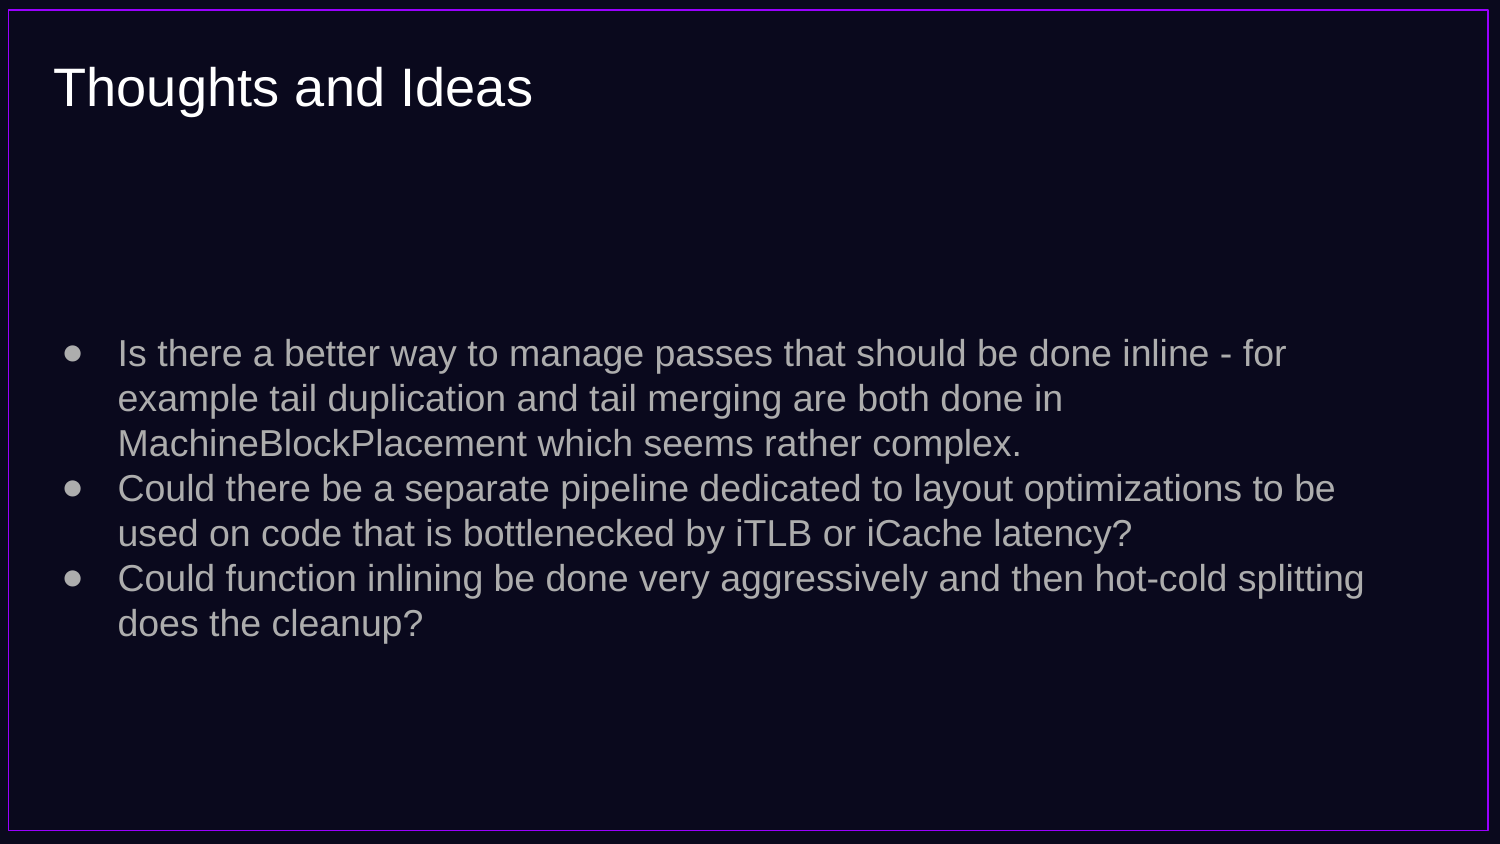

Thoughts and Ideas

Is there a better way to manage passes that should be done inline - for example tail duplication and tail merging are both done in MachineBlockPlacement which seems rather complex.
Could there be a separate pipeline dedicated to layout optimizations to be used on code that is bottlenecked by iTLB or iCache latency?
Could function inlining be done very aggressively and then hot-cold splitting does the cleanup?